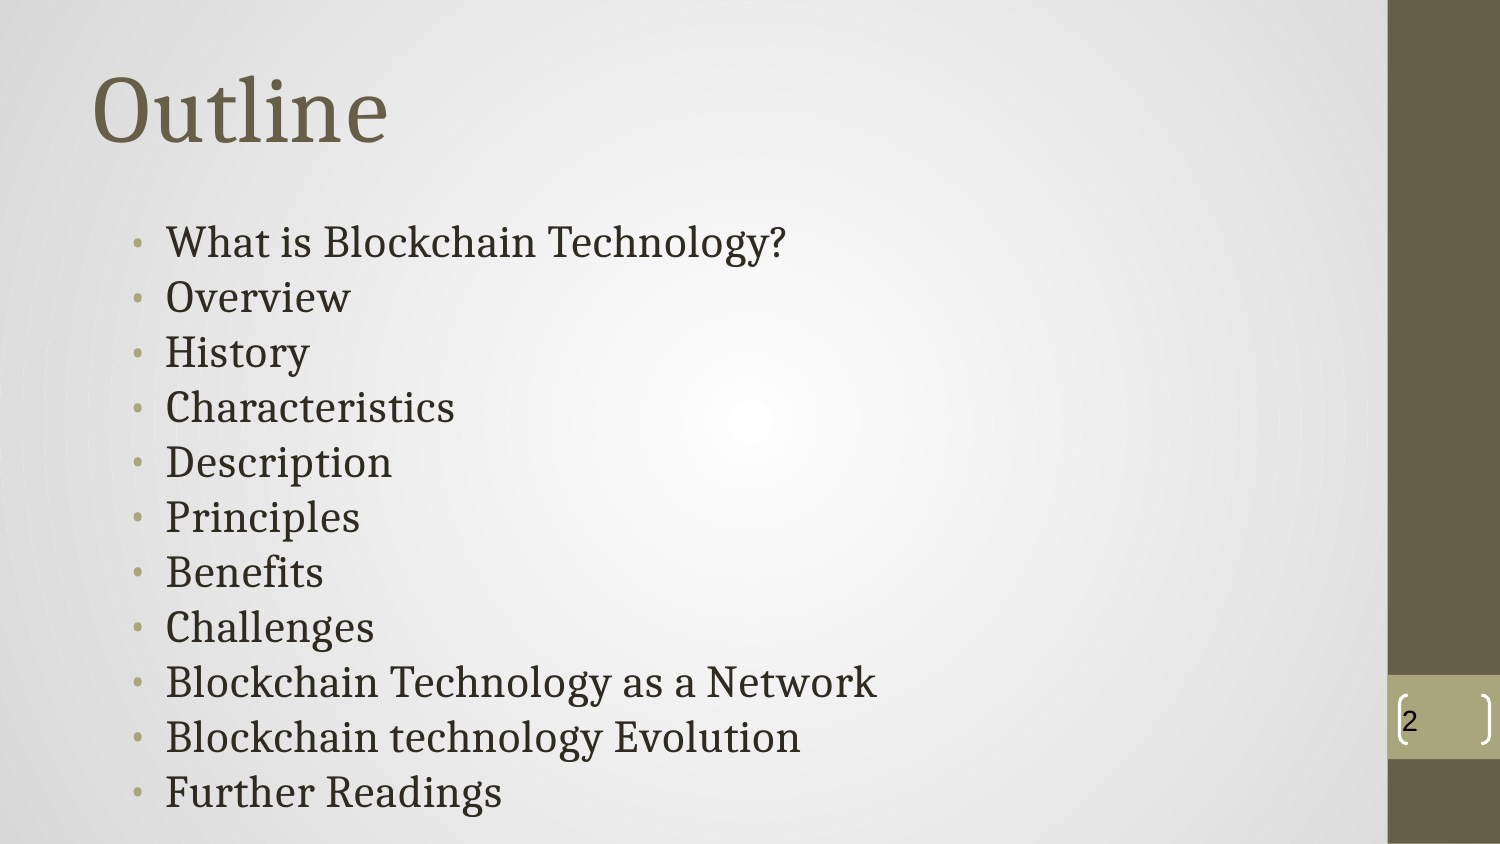

# Outline
What is Blockchain Technology?
Overview
History
Characteristics
Description
Principles
Benefits
Challenges
Blockchain Technology as a Network
Blockchain technology Evolution
Further Readings
2